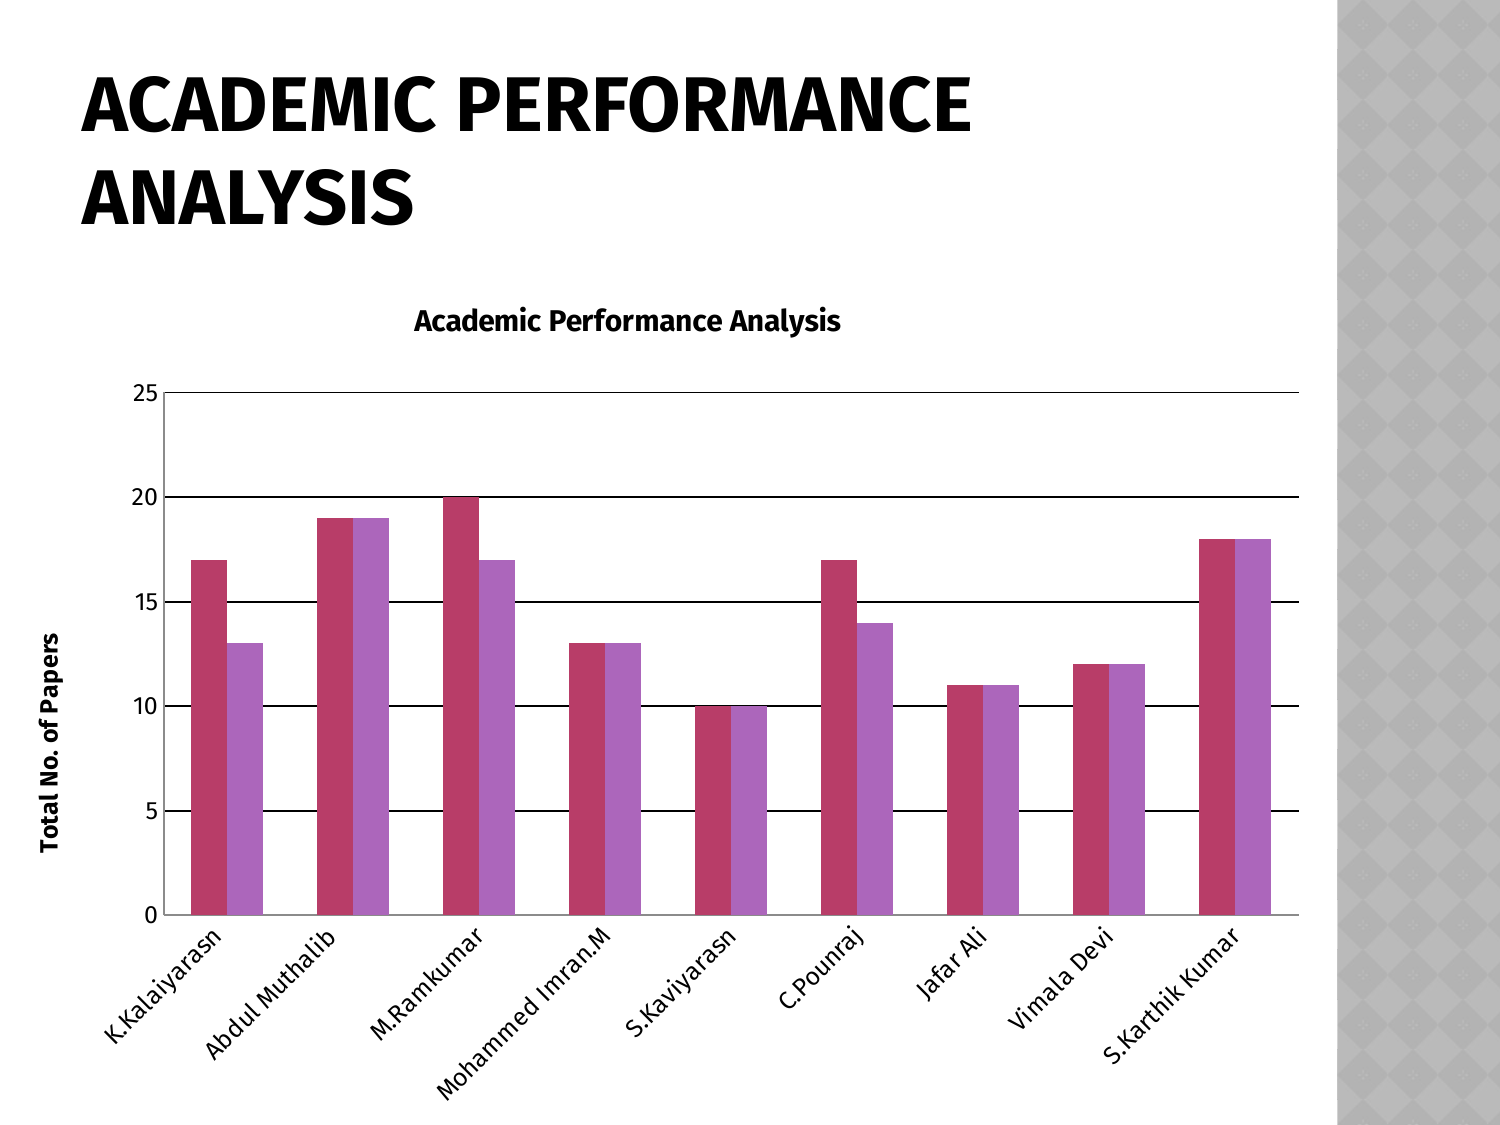

# Academic Performance Analysis

### Chart: Academic Performance Analysis

| Category | Appeared | Cleared |
|---|---|---|
| K.Kalaiyarasn
 | 17.0 | 13.0 |
| Abdul Muthalib

 | 19.0 | 19.0 |
| M.Ramkumar | 20.0 | 17.0 |
| Mohammed Imran.M | 13.0 | 13.0 |
| S.Kaviyarasn | 10.0 | 10.0 |
| C.Pounraj | 17.0 | 14.0 |
| Jafar Ali | 11.0 | 11.0 |
| Vimala Devi | 12.0 | 12.0 |
| S.Karthik Kumar | 18.0 | 18.0 |